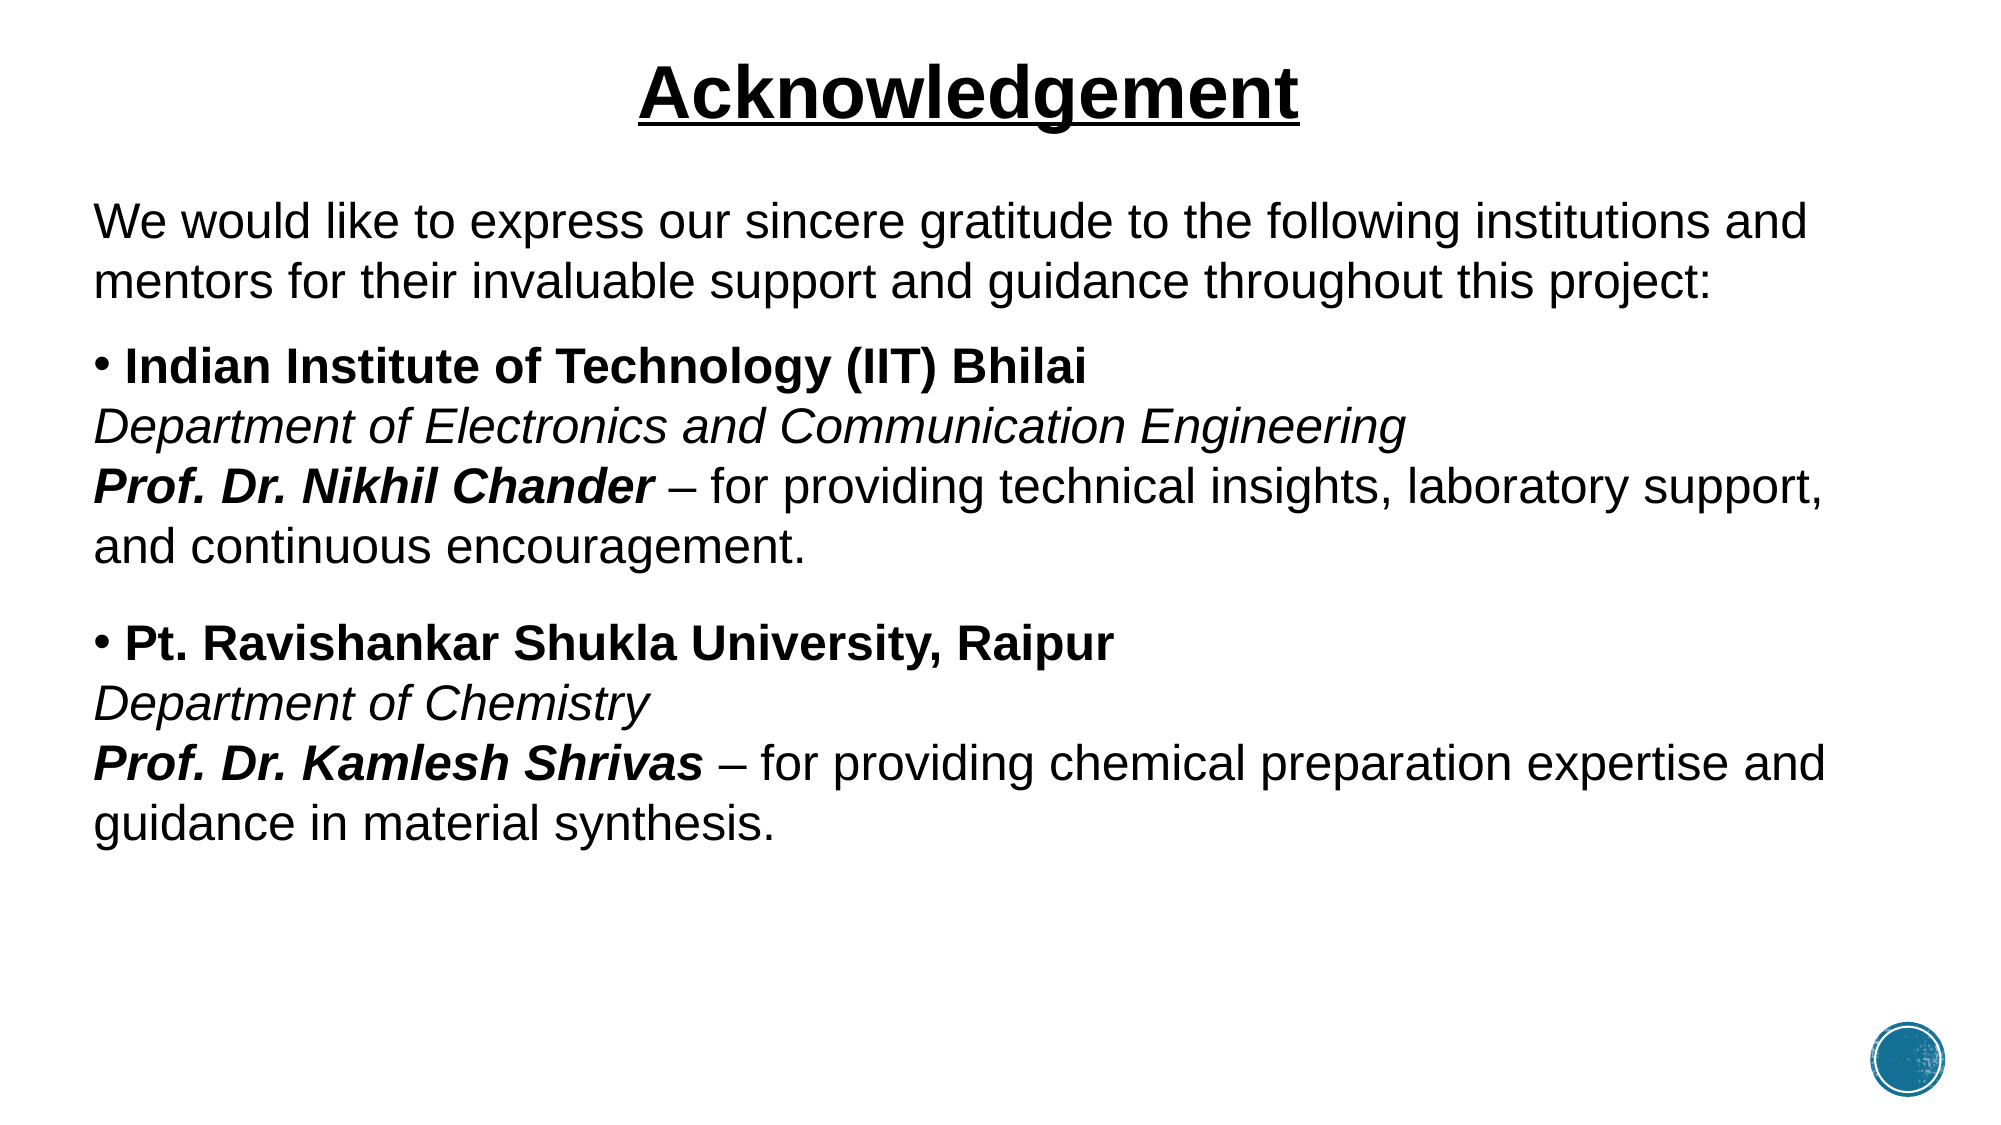

Acknowledgement
We would like to express our sincere gratitude to the following institutions and mentors for their invaluable support and guidance throughout this project:
 Indian Institute of Technology (IIT) Bhilai
Department of Electronics and Communication Engineering
Prof. Dr. Nikhil Chander – for providing technical insights, laboratory support, and continuous encouragement.
 Pt. Ravishankar Shukla University, Raipur
Department of Chemistry
Prof. Dr. Kamlesh Shrivas – for providing chemical preparation expertise and guidance in material synthesis.